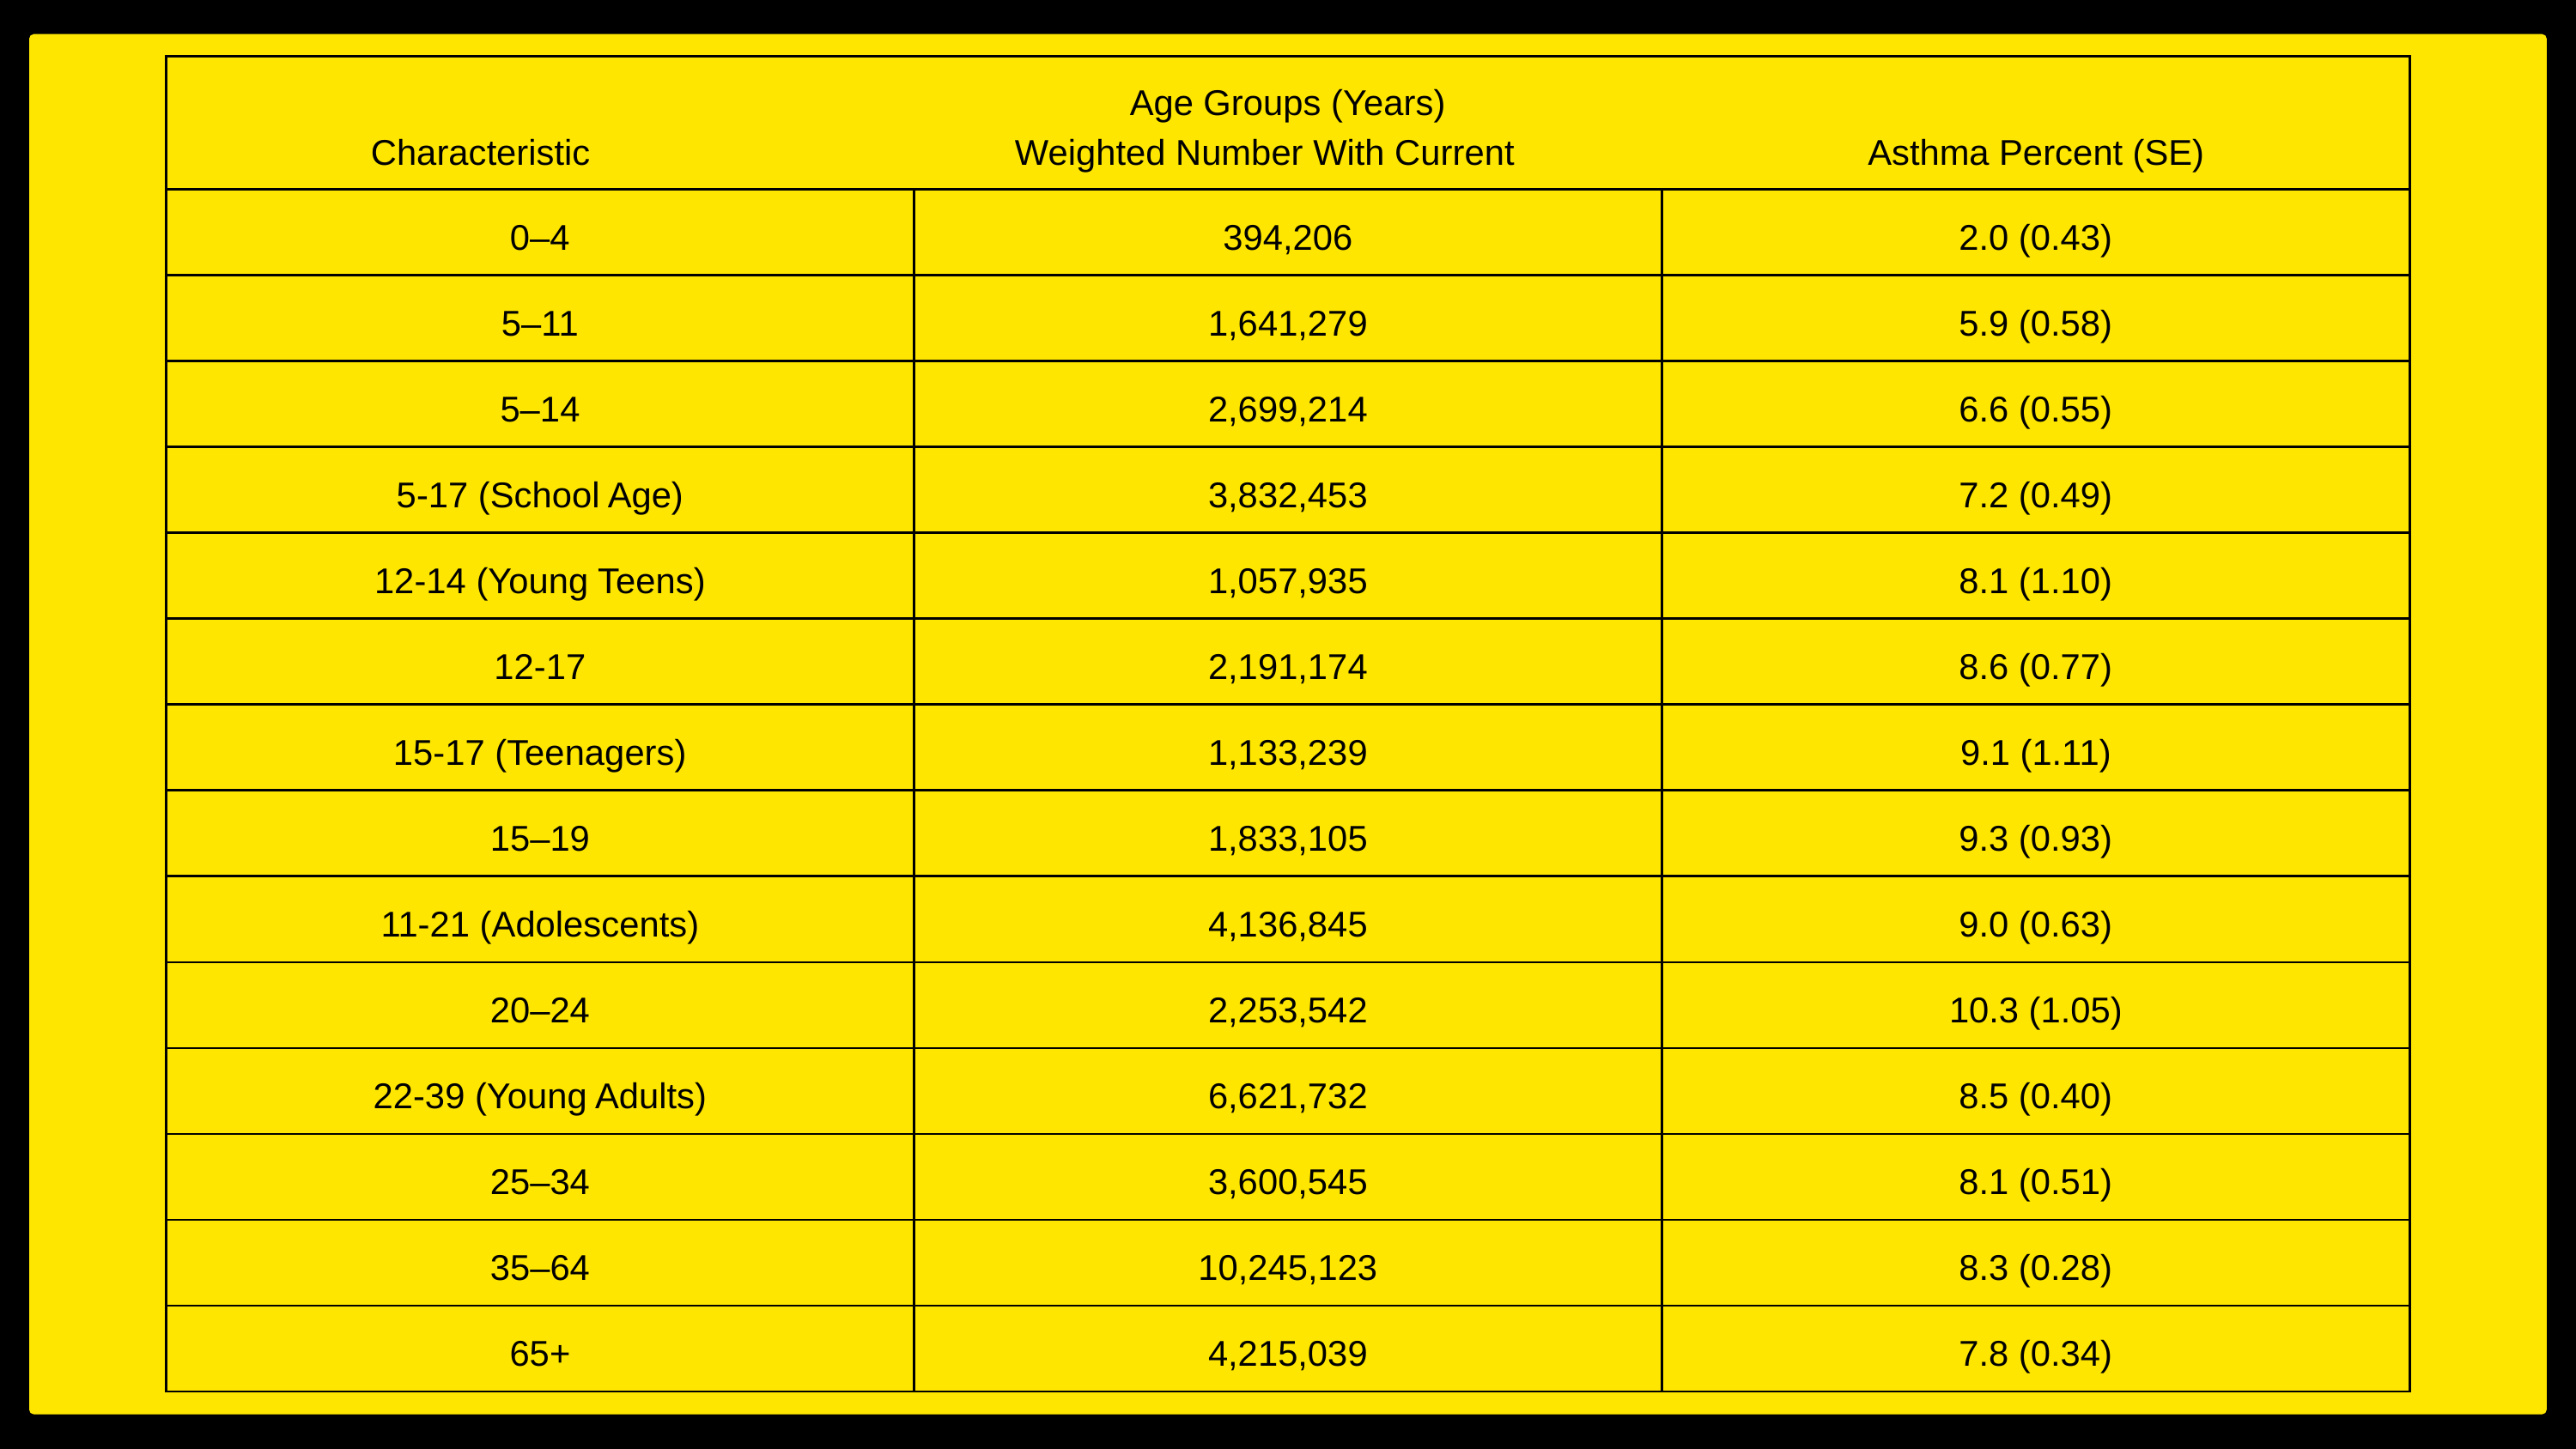

| Age Groups (Years) Characteristic Weighted Number With Current Asthma Percent (SE) | Age Groups (Years) Characteristic Weighted Number With Current Asthma Percent (SE) | Age Groups (Years) Characteristic Weighted Number With Current Asthma Percent (SE) |
| --- | --- | --- |
| 0–4 | 394,206 | 2.0 (0.43) |
| 5–11 | 1,641,279 | 5.9 (0.58) |
| 5–14 | 2,699,214 | 6.6 (0.55) |
| 5-17 (School Age) | 3,832,453 | 7.2 (0.49) |
| 12-14 (Young Teens) | 1,057,935 | 8.1 (1.10) |
| 12-17 | 2,191,174 | 8.6 (0.77) |
| 15-17 (Teenagers) | 1,133,239 | 9.1 (1.11) |
| 15–19 | 1,833,105 | 9.3 (0.93) |
| 11-21 (Adolescents) | 4,136,845 | 9.0 (0.63) |
| 20–24 | 2,253,542 | 10.3 (1.05) |
| 22-39 (Young Adults) | 6,621,732 | 8.5 (0.40) |
| 25–34 | 3,600,545 | 8.1 (0.51) |
| 35–64 | 10,245,123 | 8.3 (0.28) |
| 65+ | 4,215,039 | 7.8 (0.34) |